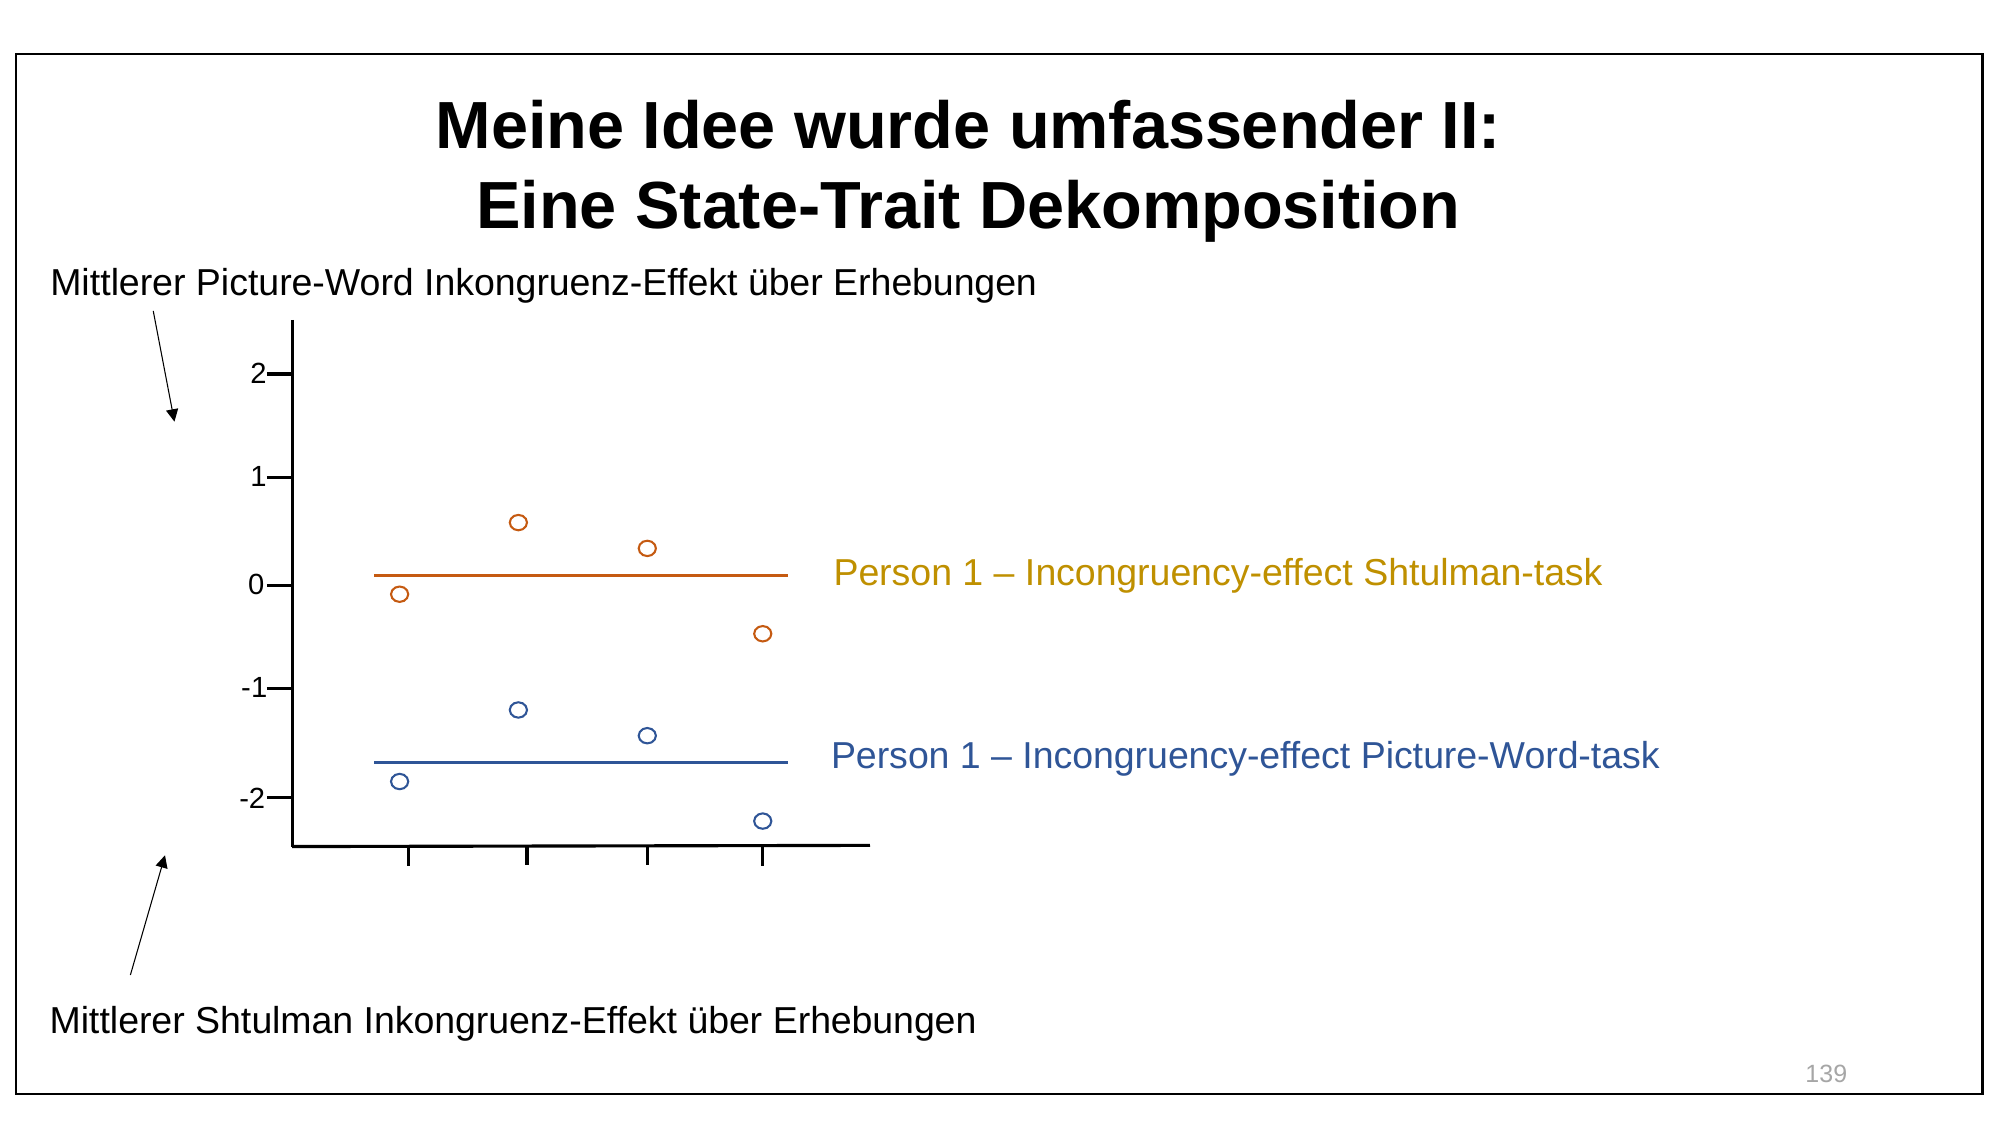

Meine Idee wurde umfassender II:
Eine State-Trait Dekomposition
Mittlerer Picture-Word Inkongruenz-Effekt über Erhebungen
2
1

Person 1 – Incongruency-effect Shtulman-task
0

-1

Person 1 – Incongruency-effect Picture-Word-task

-2

Mittlerer Shtulman Inkongruenz-Effekt über Erhebungen
139